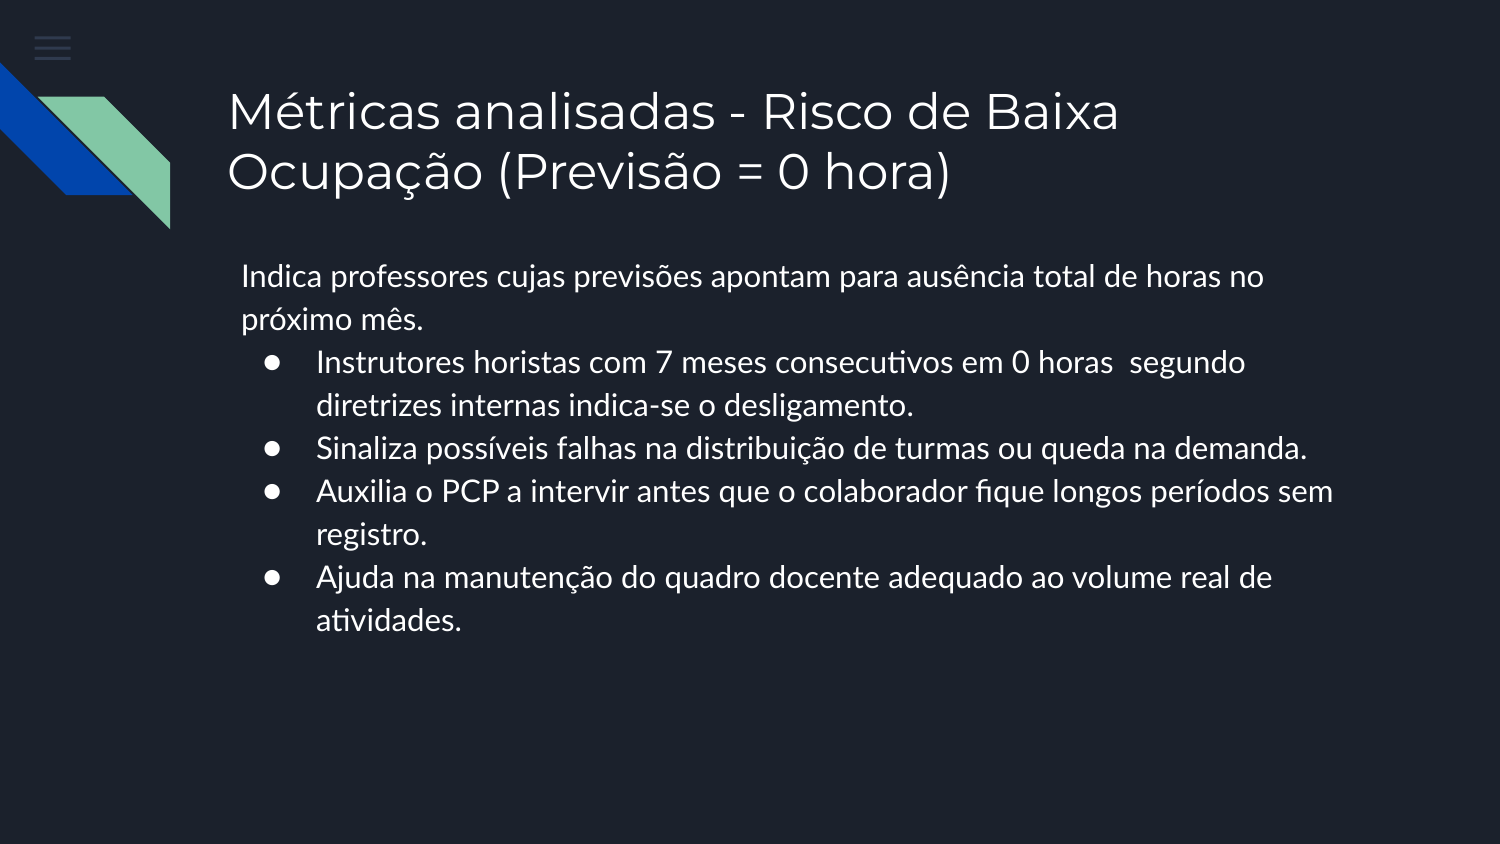

# Métricas analisadas - Risco de Baixa Ocupação (Previsão = 0 hora)

Indica professores cujas previsões apontam para ausência total de horas no próximo mês.
Instrutores horistas com 7 meses consecutivos em 0 horas  segundo diretrizes internas indica-se o desligamento.
Sinaliza possíveis falhas na distribuição de turmas ou queda na demanda.
Auxilia o PCP a intervir antes que o colaborador fique longos períodos sem registro.
Ajuda na manutenção do quadro docente adequado ao volume real de atividades.